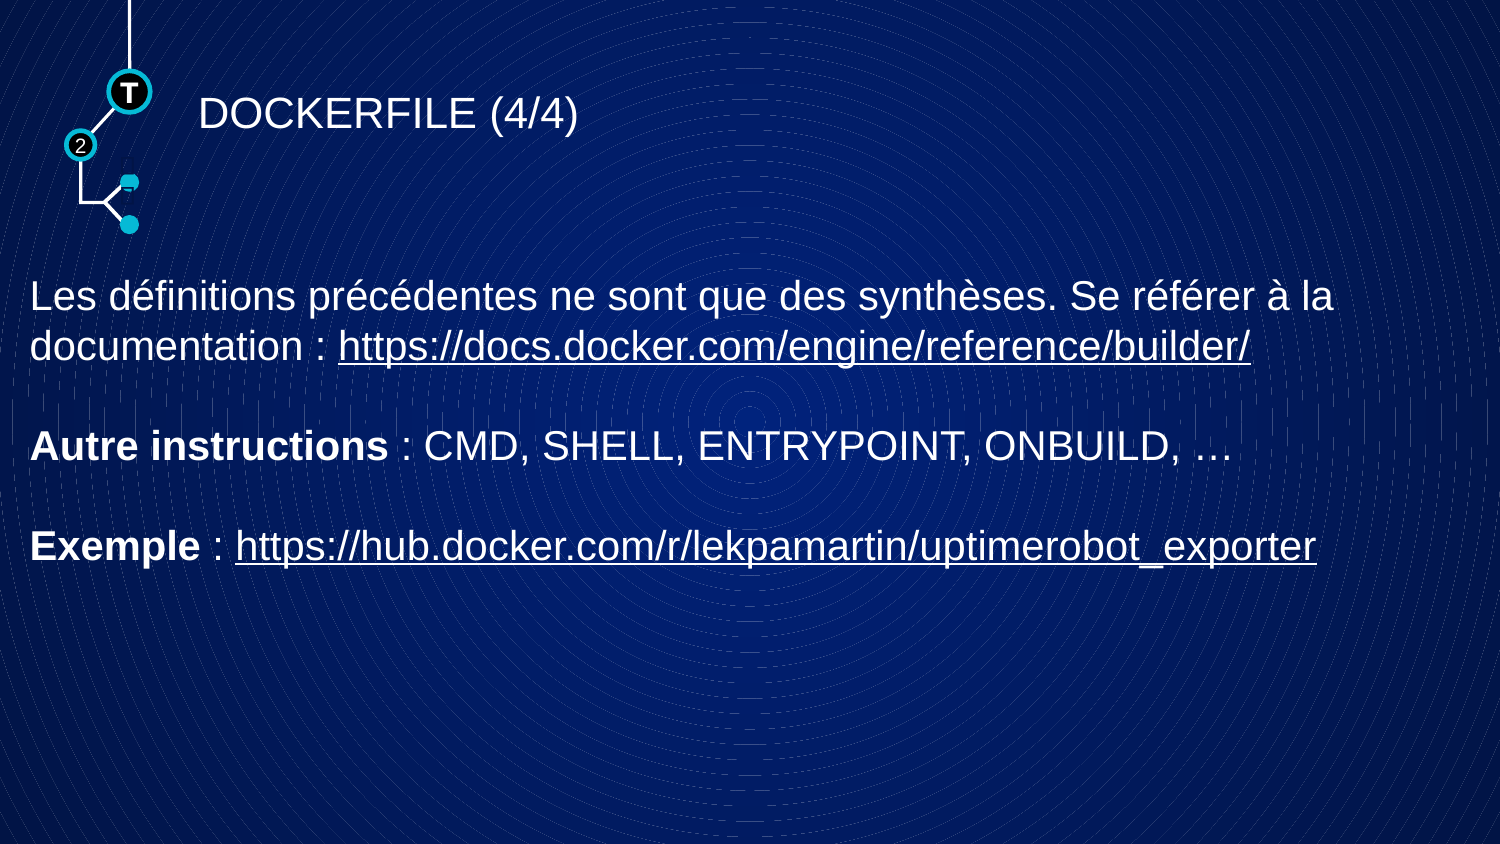

# DOCKERFILE (4/4)
T
2
🠺

Les définitions précédentes ne sont que des synthèses. Se référer à la documentation : https://docs.docker.com/engine/reference/builder/

Autre instructions : CMD, SHELL, ENTRYPOINT, ONBUILD, …

Exemple : https://hub.docker.com/r/lekpamartin/uptimerobot_exporter
🠺